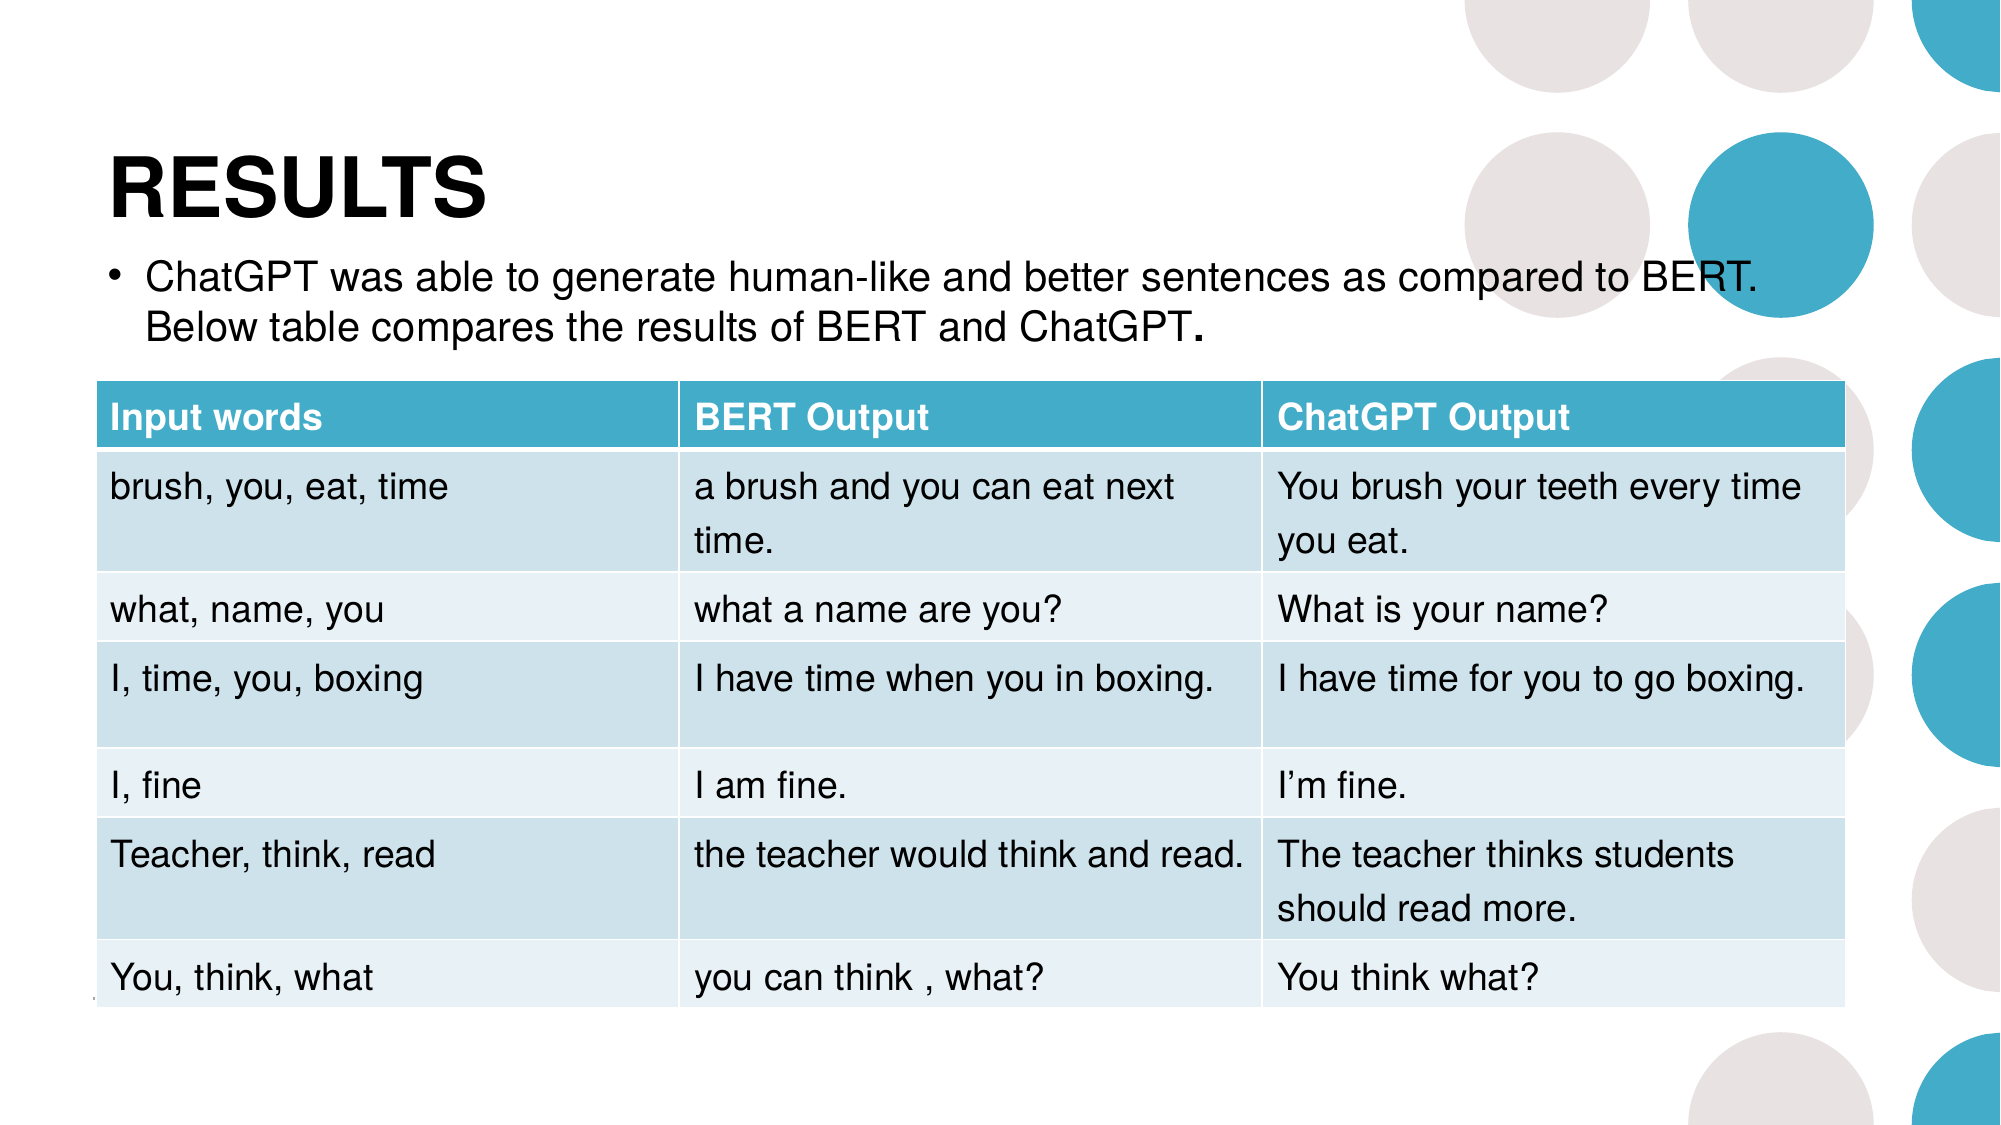

# RESULTS
ChatGPT was able to generate human-like and better sentences as compared to BERT. Below table compares the results of BERT and ChatGPT.

| Input words | BERT Output | ChatGPT Output |
| --- | --- | --- |
| brush, you, eat, time | a brush and you can eat next time. | You brush your teeth every time you eat. |
| what, name, you | what a name are you? | What is your name? |
| I, time, you, boxing | I have time when you in boxing. | I have time for you to go boxing. |
| I, fine | I am fine. | I’m fine. |
| Teacher, think, read | the teacher would think and read. | The teacher thinks students should read more. |
| You, think, what | you can think , what? | You think what? |